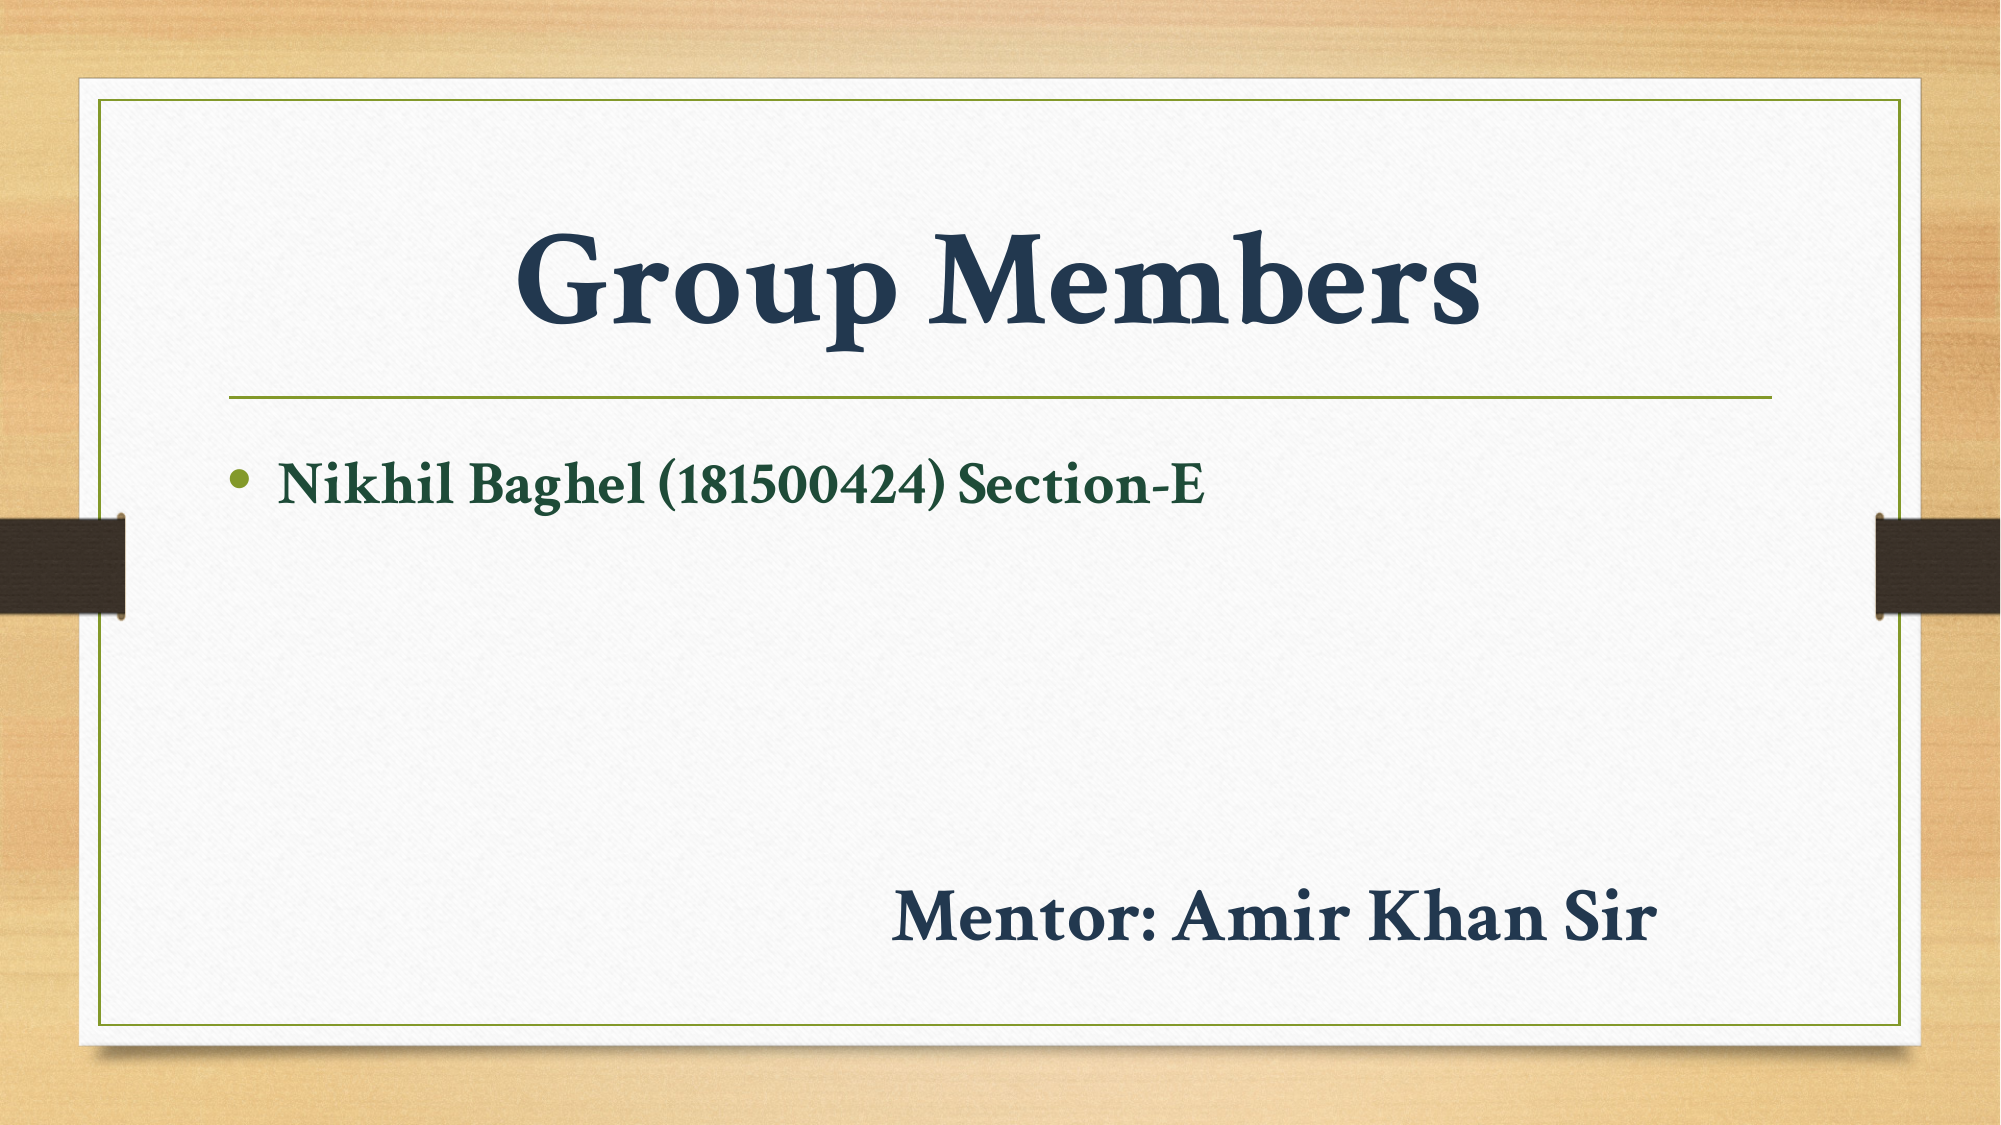

# Group Members
Nikhil Baghel (181500424) Section-E

                                                           Mentor: Amir Khan Sir